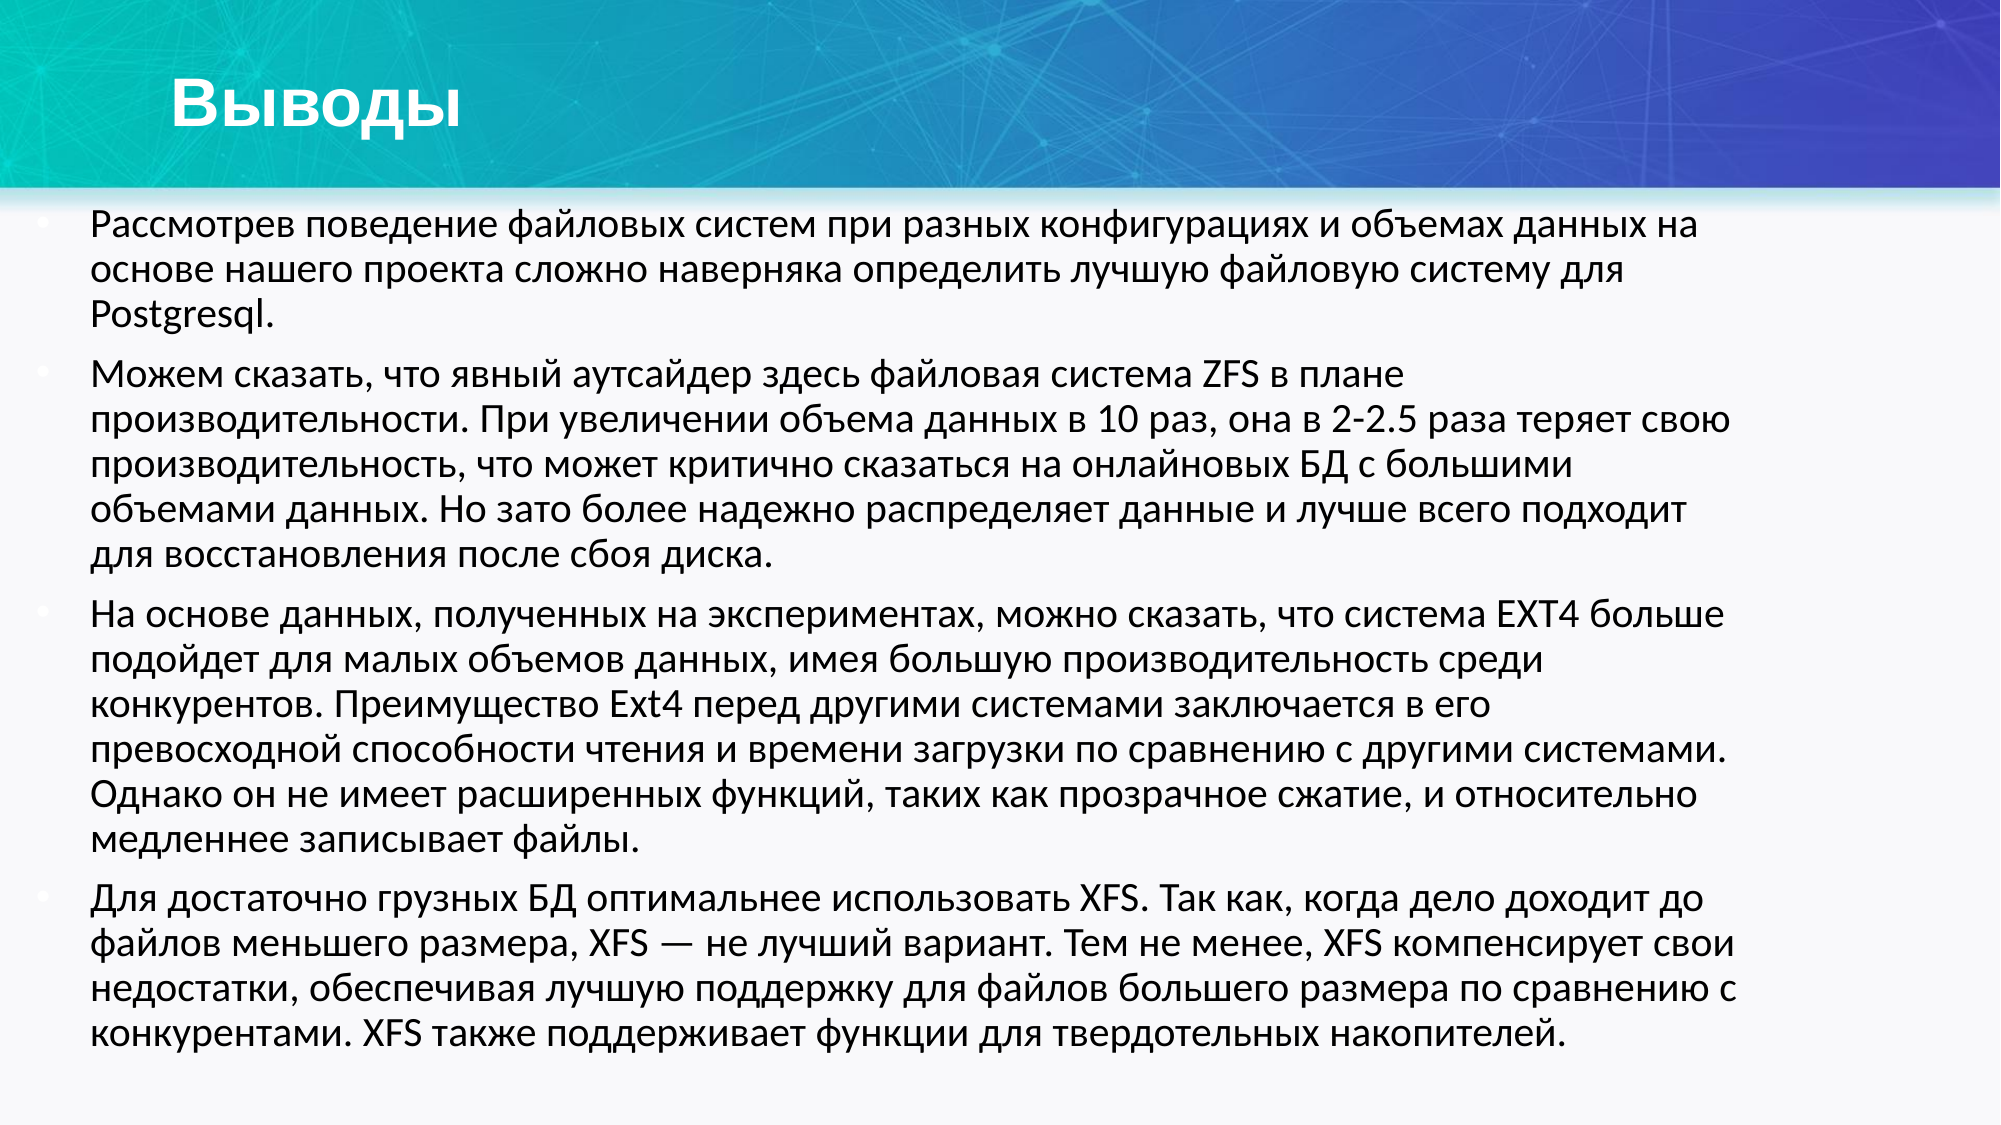

Выводы
Рассмотрев поведение файловых систем при разных конфигурациях и объемах данных на основе нашего проекта сложно наверняка определить лучшую файловую систему для Postgresql.
Можем сказать, что явный аутсайдер здесь файловая система ZFS в плане производительности. При увеличении объема данных в 10 раз, она в 2-2.5 раза теряет свою производительность, что может критично сказаться на онлайновых БД с большими объемами данных. Но зато более надежно распределяет данные и лучше всего подходит для восстановления после сбоя диска.
На основе данных, полученных на экспериментах, можно сказать, что система EXT4 больше подойдет для малых объемов данных, имея большую производительность среди конкурентов. Преимущество Ext4 перед другими системами заключается в его превосходной способности чтения и времени загрузки по сравнению с другими системами. Однако он не имеет расширенных функций, таких как прозрачное сжатие, и относительно медленнее записывает файлы.
Для достаточно грузных БД оптимальнее использовать XFS. Так как, когда дело доходит до файлов меньшего размера, XFS — не лучший вариант. Тем не менее, XFS компенсирует свои недостатки, обеспечивая лучшую поддержку для файлов большего размера по сравнению с конкурентами. XFS также поддерживает функции для твердотельных накопителей.